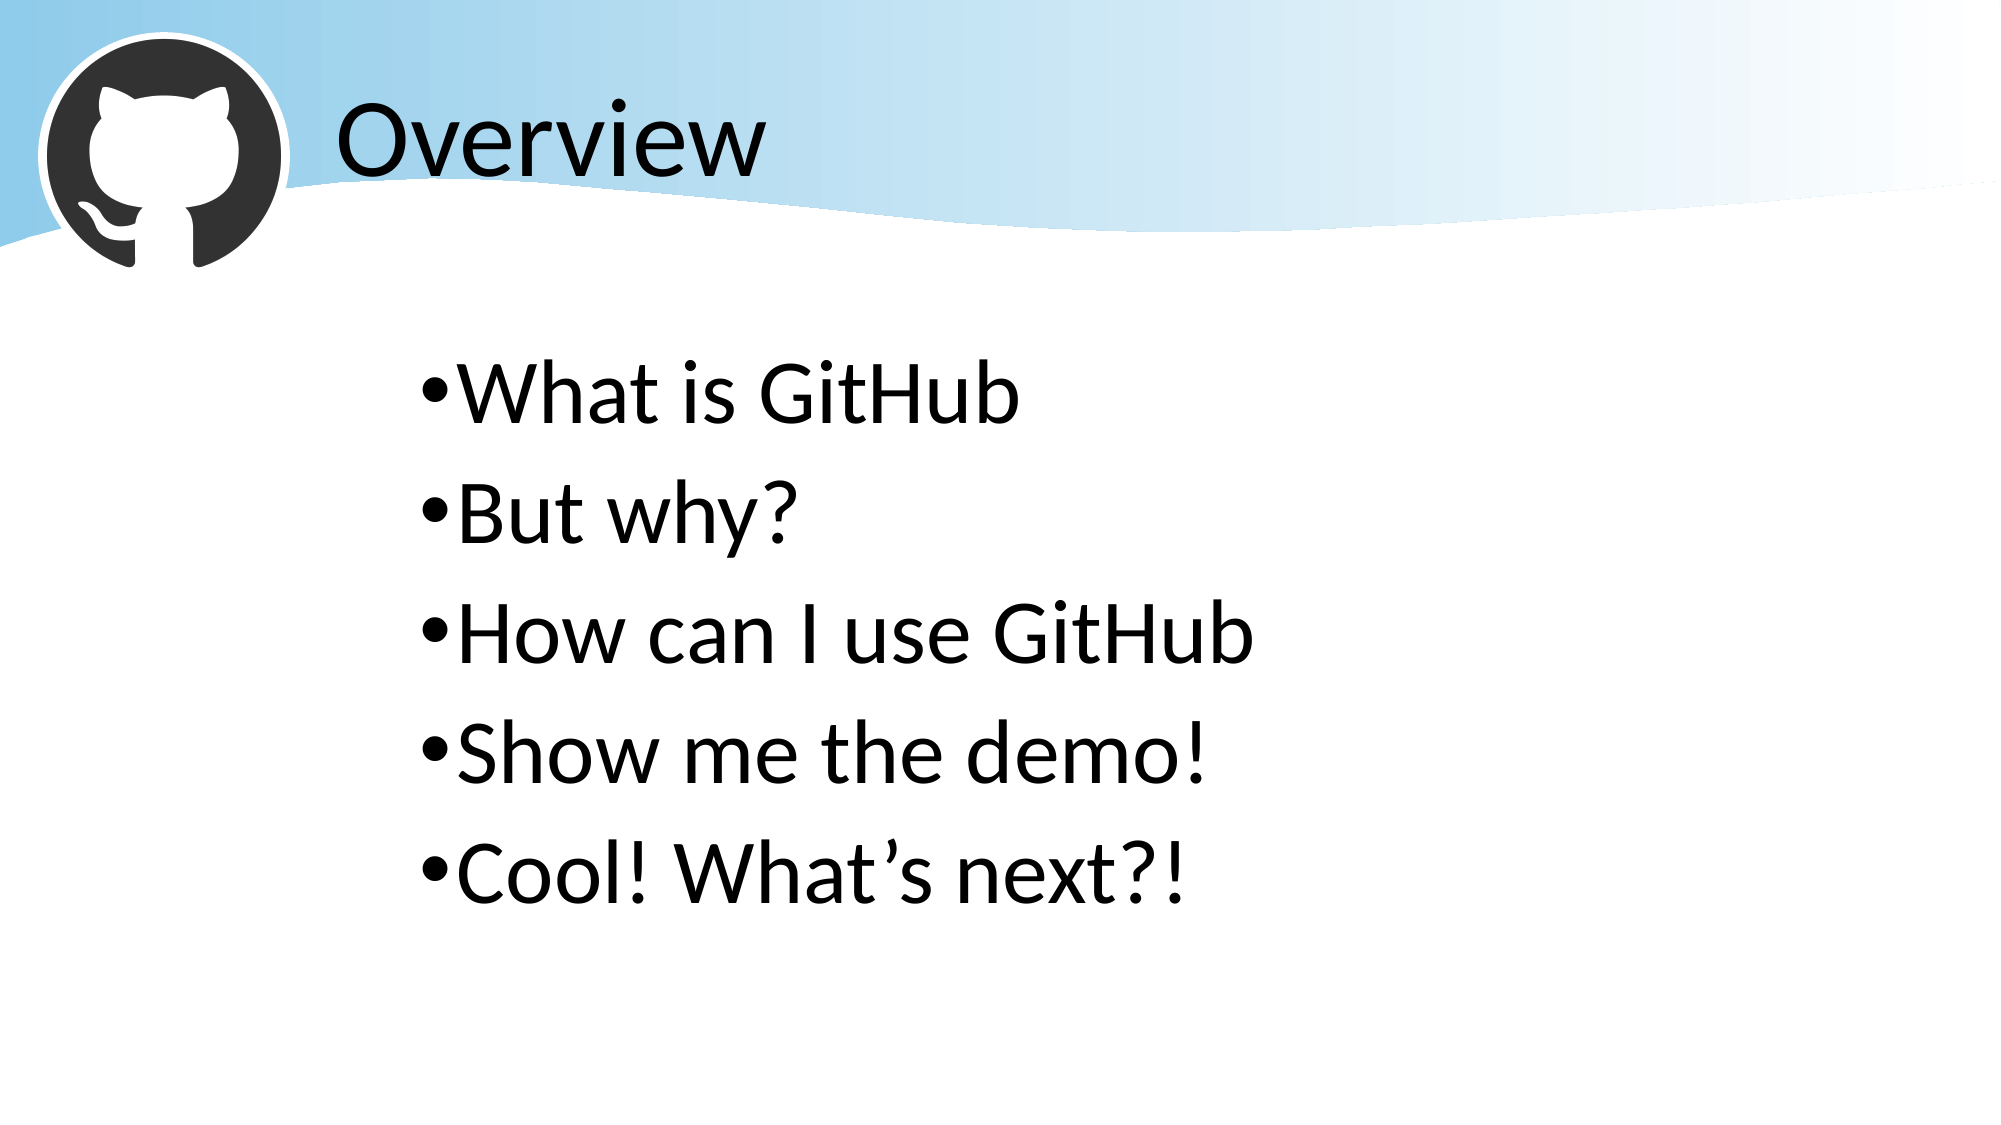

# Overview
What is GitHub
But why?
How can I use GitHub
Show me the demo!
Cool! What’s next?!